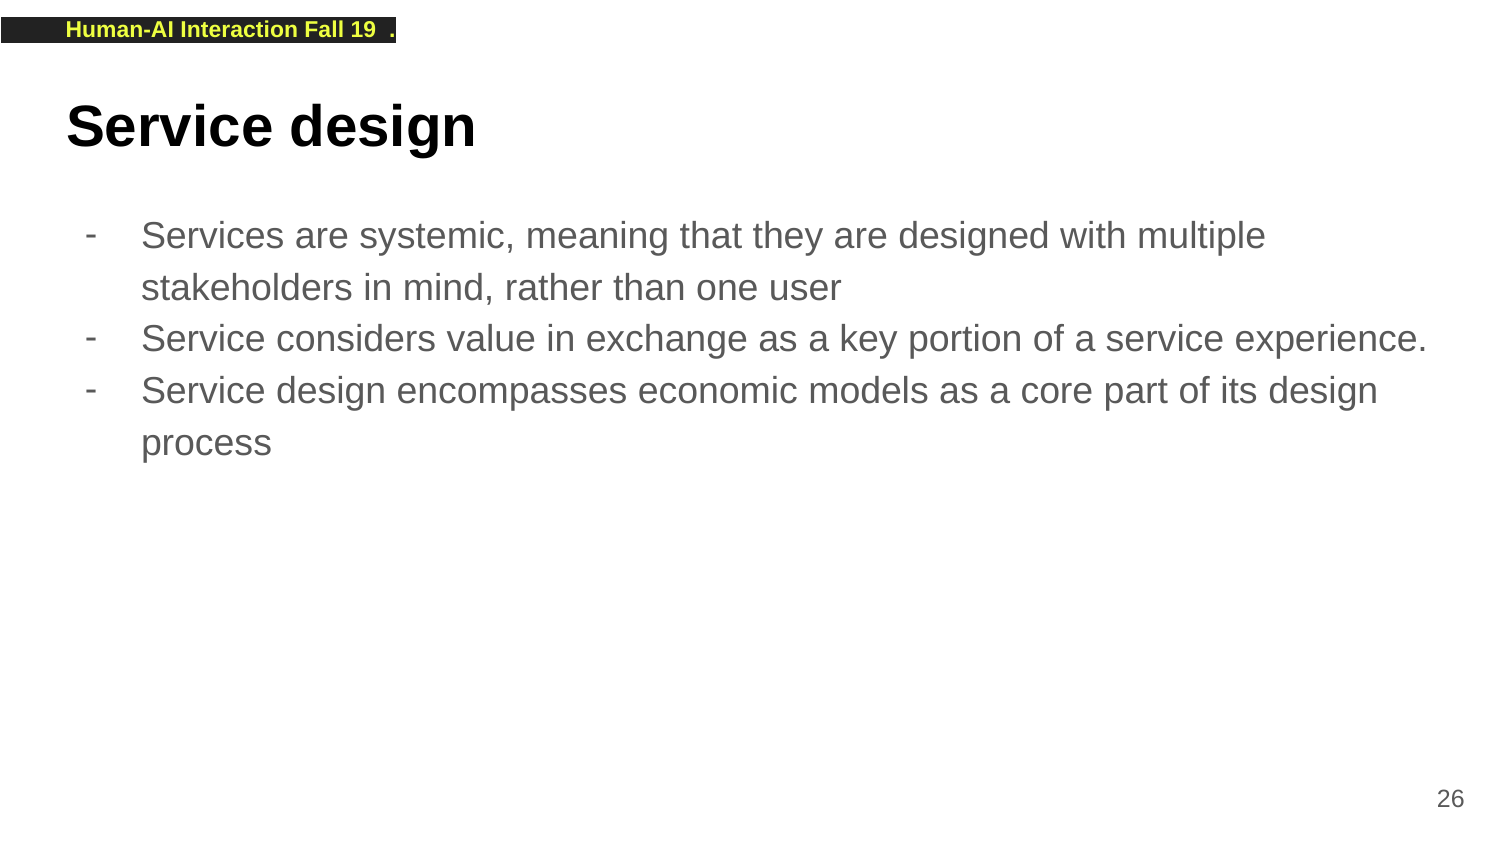

# Service design
Services are systemic, meaning that they are designed with multiple stakeholders in mind, rather than one user
Service considers value in exchange as a key portion of a service experience.
Service design encompasses economic models as a core part of its design process
26